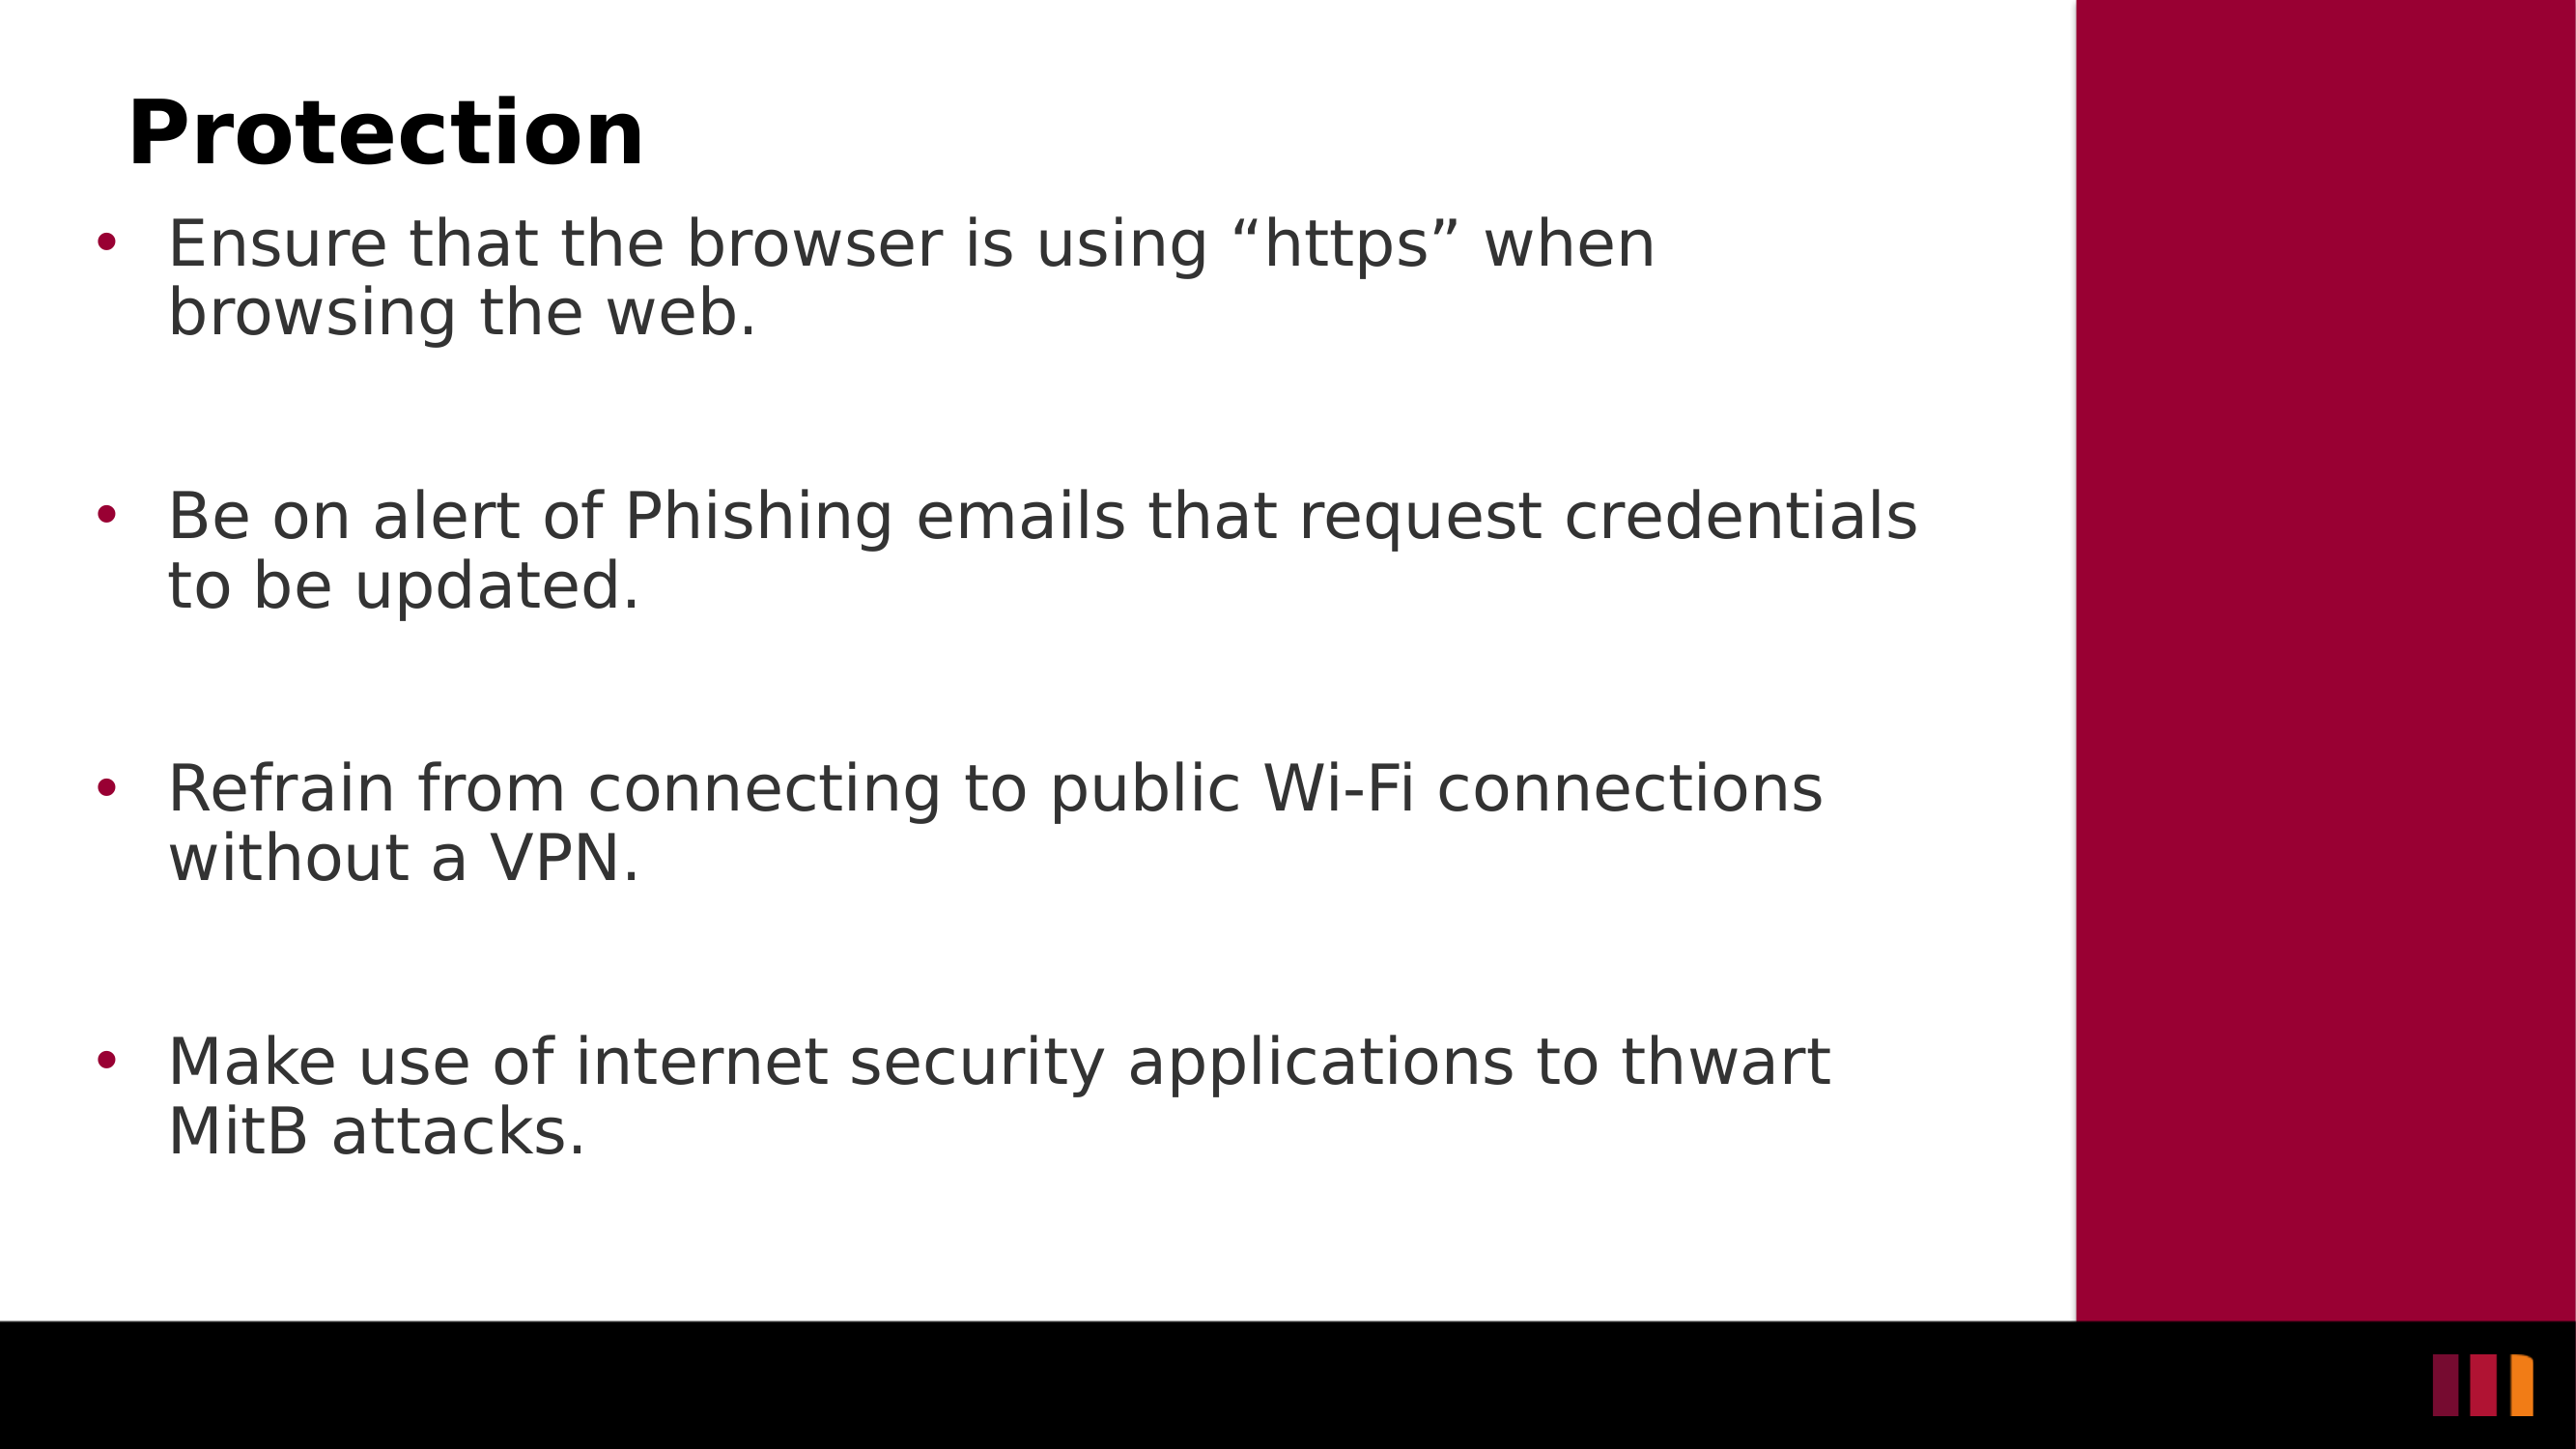

# Protection
Ensure that the browser is using “https” when browsing the web.

Be on alert of Phishing emails that request credentials to be updated.

Refrain from connecting to public Wi-Fi connections without a VPN.

Make use of internet security applications to thwart MitB attacks.
9